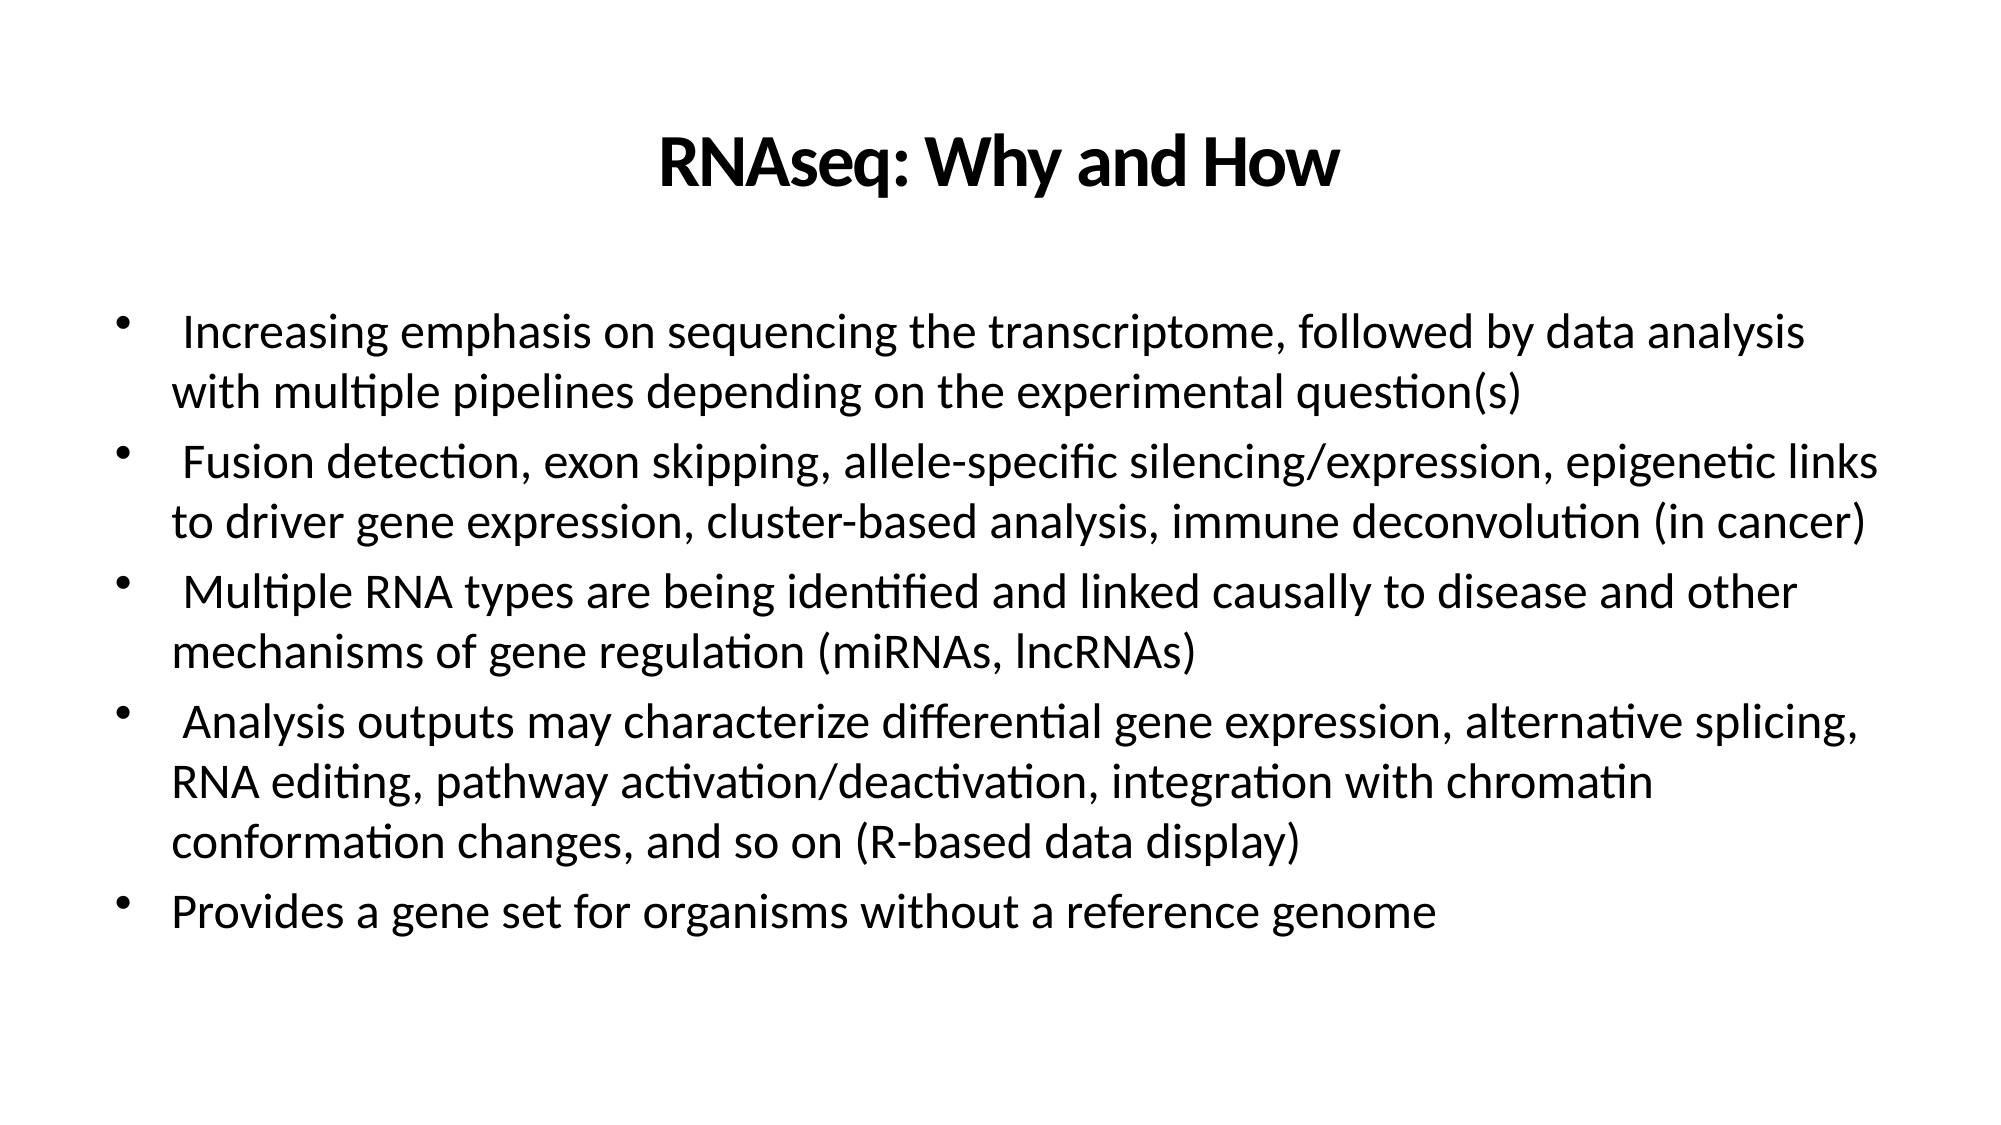

# RNAseq: Why and How
 Increasing emphasis on sequencing the transcriptome, followed by data analysis with multiple pipelines depending on the experimental question(s)
 Fusion detection, exon skipping, allele-specific silencing/expression, epigenetic links to driver gene expression, cluster-based analysis, immune deconvolution (in cancer)
 Multiple RNA types are being identified and linked causally to disease and other mechanisms of gene regulation (miRNAs, lncRNAs)
 Analysis outputs may characterize differential gene expression, alternative splicing, RNA editing, pathway activation/deactivation, integration with chromatin conformation changes, and so on (R-based data display)
Provides a gene set for organisms without a reference genome